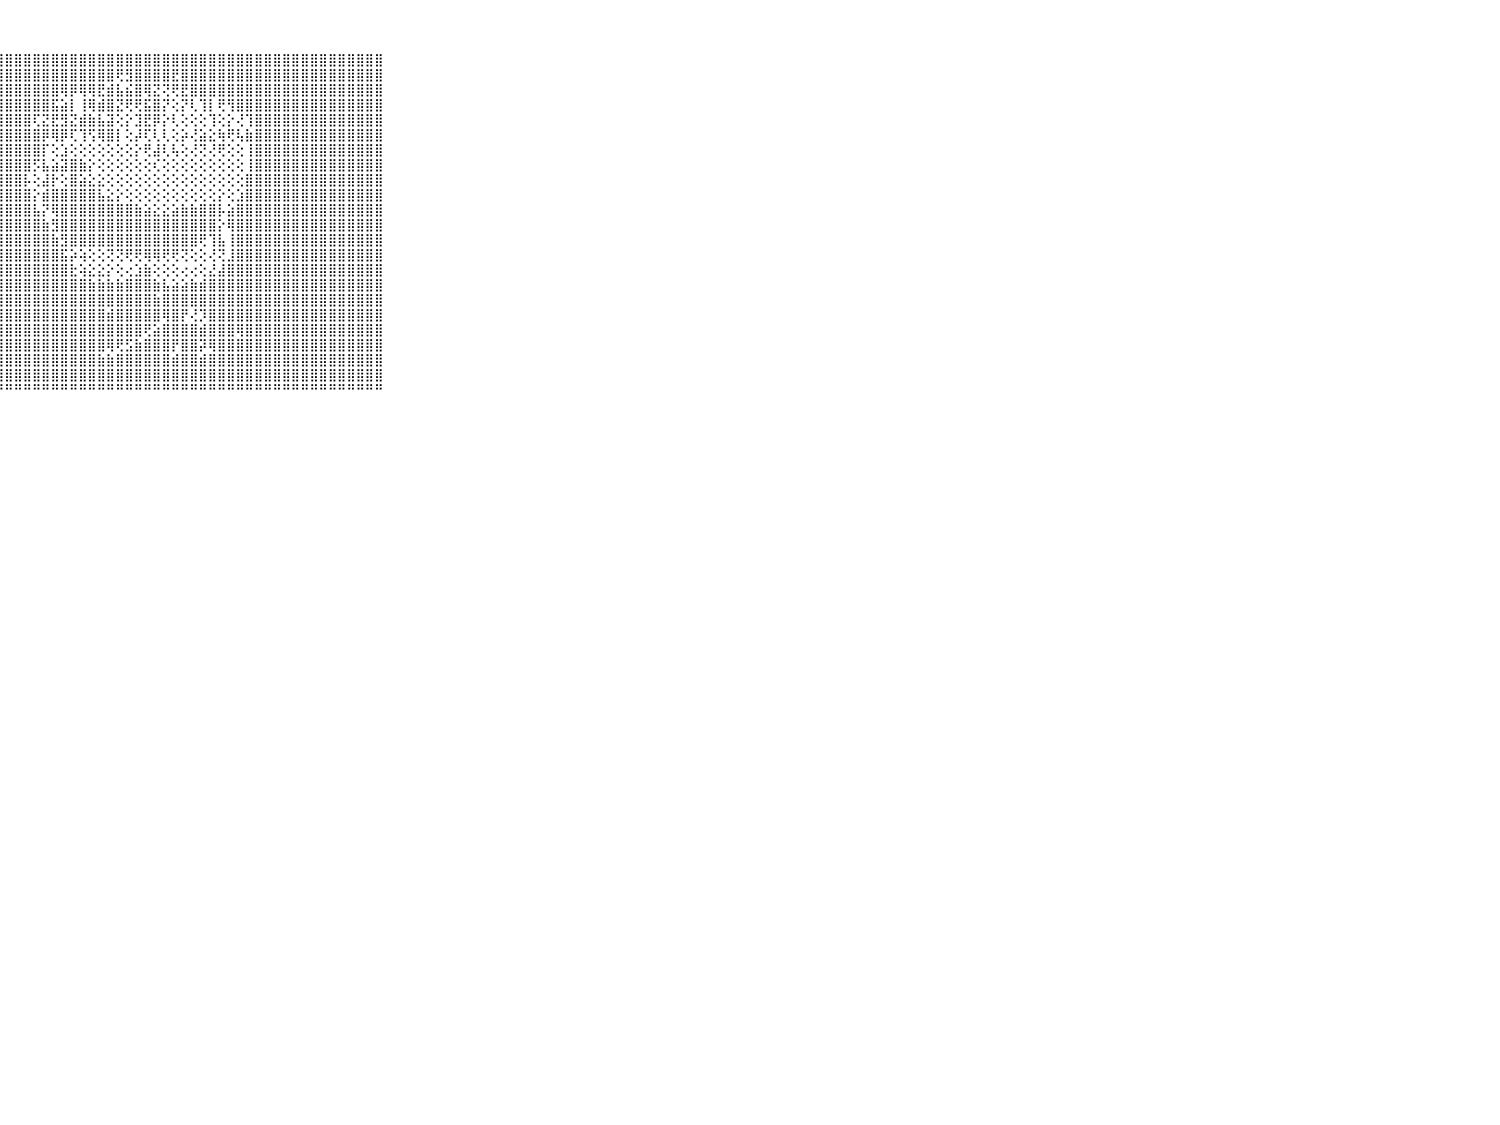

⠀⠀⠀⠀⠀⠀⠀⠀⠀⠀⠀⣿⣿⣿⣿⣿⣿⣿⣿⣿⣿⣿⣿⣿⣿⣿⣿⣿⣿⣿⣿⣿⣿⣿⣿⣿⣿⣿⣿⣿⣿⣿⣿⣿⣿⣿⣿⣿⣿⣿⣿⣿⣿⣿⣿⣿⣿⣿⣿⣿⣿⣿⣿⣿⣿⣿⣿⣿⣿⠀⠀⠀⠀⠀⠀⠀⠀⠀⠀⠀⠀
⠀⠀⠀⠀⠀⠀⠀⠀⠀⠀⠀⣿⣿⣿⣿⣿⣿⣿⣿⣿⣿⣿⣿⣿⣿⣿⣿⣿⣿⣿⣿⣿⣿⣿⣿⣿⣿⣿⣿⣿⢟⣻⣿⣿⣿⣿⣟⣿⣿⣿⣿⣿⣿⣿⣿⣿⣿⣿⣿⣿⣿⣿⣿⣿⣿⣿⣿⣿⣿⠀⠀⠀⠀⠀⠀⠀⠀⠀⠀⠀⠀
⠀⠀⠀⠀⠀⠀⠀⠀⠀⠀⠀⣿⣿⣿⣿⣿⣿⣿⣿⣿⣿⣿⣿⣿⣿⣿⣿⣿⣿⣿⣿⣿⣿⣿⢿⡿⢿⢿⣟⣾⣧⣮⣿⢿⣝⢝⢟⣟⣿⣿⣿⣿⣿⣿⣿⣿⣿⣿⣿⣿⣿⣿⣿⣿⣿⣿⣿⣿⣿⠀⠀⠀⠀⠀⠀⠀⠀⠀⠀⠀⠀
⠀⠀⠀⠀⠀⠀⠀⠀⠀⠀⠀⣿⣿⣿⣿⣿⣿⣿⣿⣿⣿⣿⣿⣿⣿⣿⣿⣿⣿⣿⣿⣿⣿⣯⣵⡇⢸⢿⣾⣿⣝⢟⢟⣯⣿⡝⢕⡝⢇⢹⡇⢟⢻⣿⣿⣿⣿⣿⣿⣿⣿⣿⣿⣿⣿⣿⣿⣿⣿⠀⠀⠀⠀⠀⠀⠀⠀⠀⠀⠀⠀
⠀⠀⠀⠀⠀⠀⠀⠀⠀⠀⠀⣿⣿⣿⣿⣿⣿⣿⣿⣿⣿⣿⣿⣿⣿⣿⣿⣿⣿⣿⣿⢏⣝⣟⣻⣝⣾⣷⣧⣽⢕⡕⣹⣟⡿⡕⢇⢕⢕⢕⢹⢕⡕⢜⢹⣿⣿⣿⣿⣿⣿⣿⣿⣿⣿⣿⣿⣿⣿⠀⠀⠀⠀⠀⠀⠀⠀⠀⠀⠀⠀
⠀⠀⠀⠀⠀⠀⠀⠀⠀⠀⠀⣿⣿⣿⣿⣿⣿⣿⣿⣿⣿⣿⣿⣿⣿⣿⣿⣿⣿⣿⣿⣿⡿⢿⡿⢏⢹⢫⢿⣿⡇⢕⡼⢏⢇⢇⢕⡵⢜⣵⣕⢷⢟⢧⣷⣿⣿⣿⣿⣿⣿⣿⣿⣿⣿⣿⣿⣿⣿⠀⠀⠀⠀⠀⠀⠀⠀⠀⠀⠀⠀
⠀⠀⠀⠀⠀⠀⠀⠀⠀⠀⠀⣿⣿⣿⣿⣿⣿⣿⣿⣿⣿⣿⣿⣿⣿⣿⣿⣿⣿⣿⣿⣿⡏⢕⣱⢕⢕⢕⢕⢕⢕⢕⡕⢟⣼⢇⢧⢕⢜⢝⢜⢟⢕⢕⢸⣿⣿⣿⣿⣿⣿⣿⣿⣿⣿⣿⣿⣿⣿⠀⠀⠀⠀⠀⠀⠀⠀⠀⠀⠀⠀
⠀⠀⠀⠀⠀⠀⠀⠀⠀⠀⠀⣿⣿⣿⣿⣿⣿⣿⣿⣿⣿⣿⣿⣿⣿⣿⣿⣿⣿⣿⣿⡫⣧⣵⣽⣿⣷⡕⢕⢕⢕⢕⢕⢕⢎⢕⢕⢕⢕⢕⢕⢕⢕⢕⢸⣿⣿⣿⣿⣿⣿⣿⣿⣿⣿⣿⣿⣿⣿⠀⠀⠀⠀⠀⠀⠀⠀⠀⠀⠀⠀
⠀⠀⠀⠀⠀⠀⠀⠀⠀⠀⠀⣿⣿⣿⣿⣿⣿⣿⣿⣿⣿⣿⣿⣿⣿⣿⣿⣿⣿⣿⡧⢕⣼⡗⢕⣿⣵⣕⣕⢕⢕⢕⢕⢕⢕⢕⢕⢕⢕⢕⢕⢕⢕⢕⣿⣿⣿⣿⣿⣿⣿⣿⣿⣿⣿⣿⣿⣿⣿⠀⠀⠀⠀⠀⠀⠀⠀⠀⠀⠀⠀
⠀⠀⠀⠀⠀⠀⠀⠀⠀⠀⠀⣿⣿⣿⣿⣿⣿⣿⣿⣿⣿⣿⣿⣿⣿⣿⣿⣿⣿⣿⣿⡕⣾⣿⣿⣿⣿⣿⣧⣕⡕⢕⢕⢕⢕⢕⢕⢕⢕⢕⢕⡕⢕⣱⣿⣿⣿⣿⣿⣿⣿⣿⣿⣿⣿⣿⣿⣿⣿⠀⠀⠀⠀⠀⠀⠀⠀⠀⠀⠀⠀
⠀⠀⠀⠀⠀⠀⠀⠀⠀⠀⠀⣿⣿⣿⣿⣿⣿⣿⣿⣿⣿⣿⣿⣿⣿⣿⣿⣿⣿⣿⣿⣧⡝⢿⣿⣿⣿⣿⣿⣿⣿⣿⣷⣵⣕⣕⣵⣷⣷⣿⣿⡧⣵⣿⣿⣿⣿⣿⣿⣿⣿⣿⣿⣿⣿⣿⣿⣿⣿⠀⠀⠀⠀⠀⠀⠀⠀⠀⠀⠀⠀
⠀⠀⠀⠀⠀⠀⠀⠀⠀⠀⠀⣿⣿⣿⣿⣿⣿⣿⣿⣿⣿⣿⣿⣿⣿⣿⣿⣿⣿⣿⣿⣿⣷⣻⣿⣿⣿⣿⣿⣿⣿⣿⣿⣿⣿⣿⣿⣿⣿⣿⣿⡕⢿⣿⣿⣿⣿⣿⣿⣿⣿⣿⣿⣿⣿⣿⣿⣿⣿⠀⠀⠀⠀⠀⠀⠀⠀⠀⠀⠀⠀
⠀⠀⠀⠀⠀⠀⠀⠀⠀⠀⠀⣿⣿⣿⣿⣿⣿⣿⣿⣿⣿⣿⣿⣿⣿⣿⣿⣿⣿⣿⣿⣿⣿⣷⣻⣿⣿⣿⣿⣿⣿⣿⣿⣿⣿⣿⣿⣿⣿⢟⢹⣧⢸⣿⣿⣿⣿⣿⣿⣿⣿⣿⣿⣿⣿⣿⣿⣿⣿⠀⠀⠀⠀⠀⠀⠀⠀⠀⠀⠀⠀
⠀⠀⠀⠀⠀⠀⠀⠀⠀⠀⠀⣿⣿⣿⣿⣿⣿⣿⣿⣿⣿⣿⣿⣿⣿⣿⣿⣿⣿⣿⣿⣿⣿⣿⣯⡵⢵⢕⢕⢝⢝⢟⢟⢿⢿⢟⢟⢝⢕⢕⢜⢝⣸⣿⣿⣿⣿⣿⣿⣿⣿⣿⣿⣿⣿⣿⣿⣿⣿⠀⠀⠀⠀⠀⠀⠀⠀⠀⠀⠀⠀
⠀⠀⠀⠀⠀⠀⠀⠀⠀⠀⠀⣿⣿⣿⣿⣿⣿⣿⣿⣿⣿⣿⣿⣿⣿⣿⣿⣿⣿⣿⣿⣿⣿⣿⣿⣗⢵⣕⣕⡕⢕⢔⣱⣷⢕⢕⢕⢔⢔⢕⣜⣼⣿⣿⣿⣿⣿⣿⣿⣿⣿⣿⣿⣿⣿⣿⣿⣿⣿⠀⠀⠀⠀⠀⠀⠀⠀⠀⠀⠀⠀
⠀⠀⠀⠀⠀⠀⠀⠀⠀⠀⠀⣿⣿⣿⣿⣿⣿⣿⣿⣿⣿⣿⣿⣿⣿⣿⣿⣿⣿⣿⣿⣿⣿⣿⣿⣿⣿⣷⣷⣷⣷⣿⣿⣿⣷⣧⣵⣵⣷⣾⣿⣿⣿⣿⣿⣿⣿⣿⣿⣿⣿⣿⣿⣿⣿⣿⣿⣿⣿⠀⠀⠀⠀⠀⠀⠀⠀⠀⠀⠀⠀
⠀⠀⠀⠀⠀⠀⠀⠀⠀⠀⠀⣿⣿⣿⣿⣿⣿⣿⣿⣿⣿⣿⣿⣿⣿⣿⣿⣿⣿⣿⣿⣿⣿⣿⣿⣿⣿⣿⣿⣿⣿⣿⣿⣿⣷⣿⣿⣿⣿⣿⣿⣿⣿⣿⣿⣿⣿⣿⣿⣿⣿⣿⣿⣿⣿⣿⣿⣿⣿⠀⠀⠀⠀⠀⠀⠀⠀⠀⠀⠀⠀
⠀⠀⠀⠀⠀⠀⠀⠀⠀⠀⠀⣿⣿⣿⣿⣿⣿⣿⣿⣿⣿⣿⣿⣿⣿⣿⣿⣿⣿⣿⣿⣿⣿⣿⣿⣿⣿⣿⣿⣾⣿⣿⣿⣿⣿⢿⣿⡟⢜⡹⣿⣿⣿⣿⣿⣿⣿⣿⣿⣿⣿⣿⣿⣿⣿⣿⣿⣿⣿⠀⠀⠀⠀⠀⠀⠀⠀⠀⠀⠀⠀
⠀⠀⠀⠀⠀⠀⠀⠀⠀⠀⠀⣿⣿⣿⣿⣿⣿⣿⣿⣿⣿⣿⣿⣿⣿⣿⣿⣿⣿⣿⣿⣿⣿⣿⣿⣿⣿⣿⣿⣿⣿⣿⣿⢟⣵⣿⣿⣿⣿⣾⣿⣿⣿⢿⣿⣿⣿⣿⣿⣿⣿⣿⣿⣿⣿⣿⣿⣿⣿⠀⠀⠀⠀⠀⠀⠀⠀⠀⠀⠀⠀
⠀⠀⠀⠀⠀⠀⠀⠀⠀⠀⠀⣿⣿⣿⣿⣿⣿⣿⣿⣿⣿⣿⣿⣿⣿⣿⣿⣿⣿⣿⣿⣿⣿⣿⣿⣿⣿⣿⣿⢿⢟⣫⣷⣿⣿⣿⡟⣿⣿⡽⢿⣿⣿⣿⣿⣿⣿⣿⣿⣿⣿⣿⣿⣿⣿⣿⣿⣿⣿⠀⠀⠀⠀⠀⠀⠀⠀⠀⠀⠀⠀
⠀⠀⠀⠀⠀⠀⠀⠀⠀⠀⠀⣿⣿⣿⣿⣿⣿⣿⣿⣿⣿⣿⣿⣿⣿⣿⣿⣿⣿⣿⣿⣿⣿⣿⣿⣿⣿⣿⣷⣷⣿⣿⣿⣿⣿⣿⣾⣿⣿⣾⣿⣿⣿⣿⣿⣿⣿⣿⣿⣿⣿⣿⣿⣿⣿⣿⣿⣿⣿⠀⠀⠀⠀⠀⠀⠀⠀⠀⠀⠀⠀
⠀⠀⠀⠀⠀⠀⠀⠀⠀⠀⠀⣿⣿⣿⣿⣿⣿⣿⣿⣿⣿⣿⣿⣿⣿⣿⣿⣿⣿⣿⣿⣿⣿⣿⣿⣿⣿⣿⣿⣿⣿⣿⣿⣿⣿⣿⣿⣿⣿⣿⣿⣿⣿⣿⣿⣿⣿⣿⣿⣿⣿⣿⣿⣿⣿⣿⣿⣿⣿⠀⠀⠀⠀⠀⠀⠀⠀⠀⠀⠀⠀
⠀⠀⠀⠀⠀⠀⠀⠀⠀⠀⠀⠛⠛⠛⠛⠛⠛⠛⠛⠛⠛⠛⠛⠛⠛⠛⠛⠛⠛⠛⠛⠛⠛⠛⠛⠛⠛⠛⠛⠛⠛⠛⠛⠛⠛⠛⠛⠛⠛⠛⠛⠛⠛⠛⠛⠛⠛⠛⠛⠛⠛⠛⠛⠛⠛⠛⠛⠛⠛⠀⠀⠀⠀⠀⠀⠀⠀⠀⠀⠀⠀